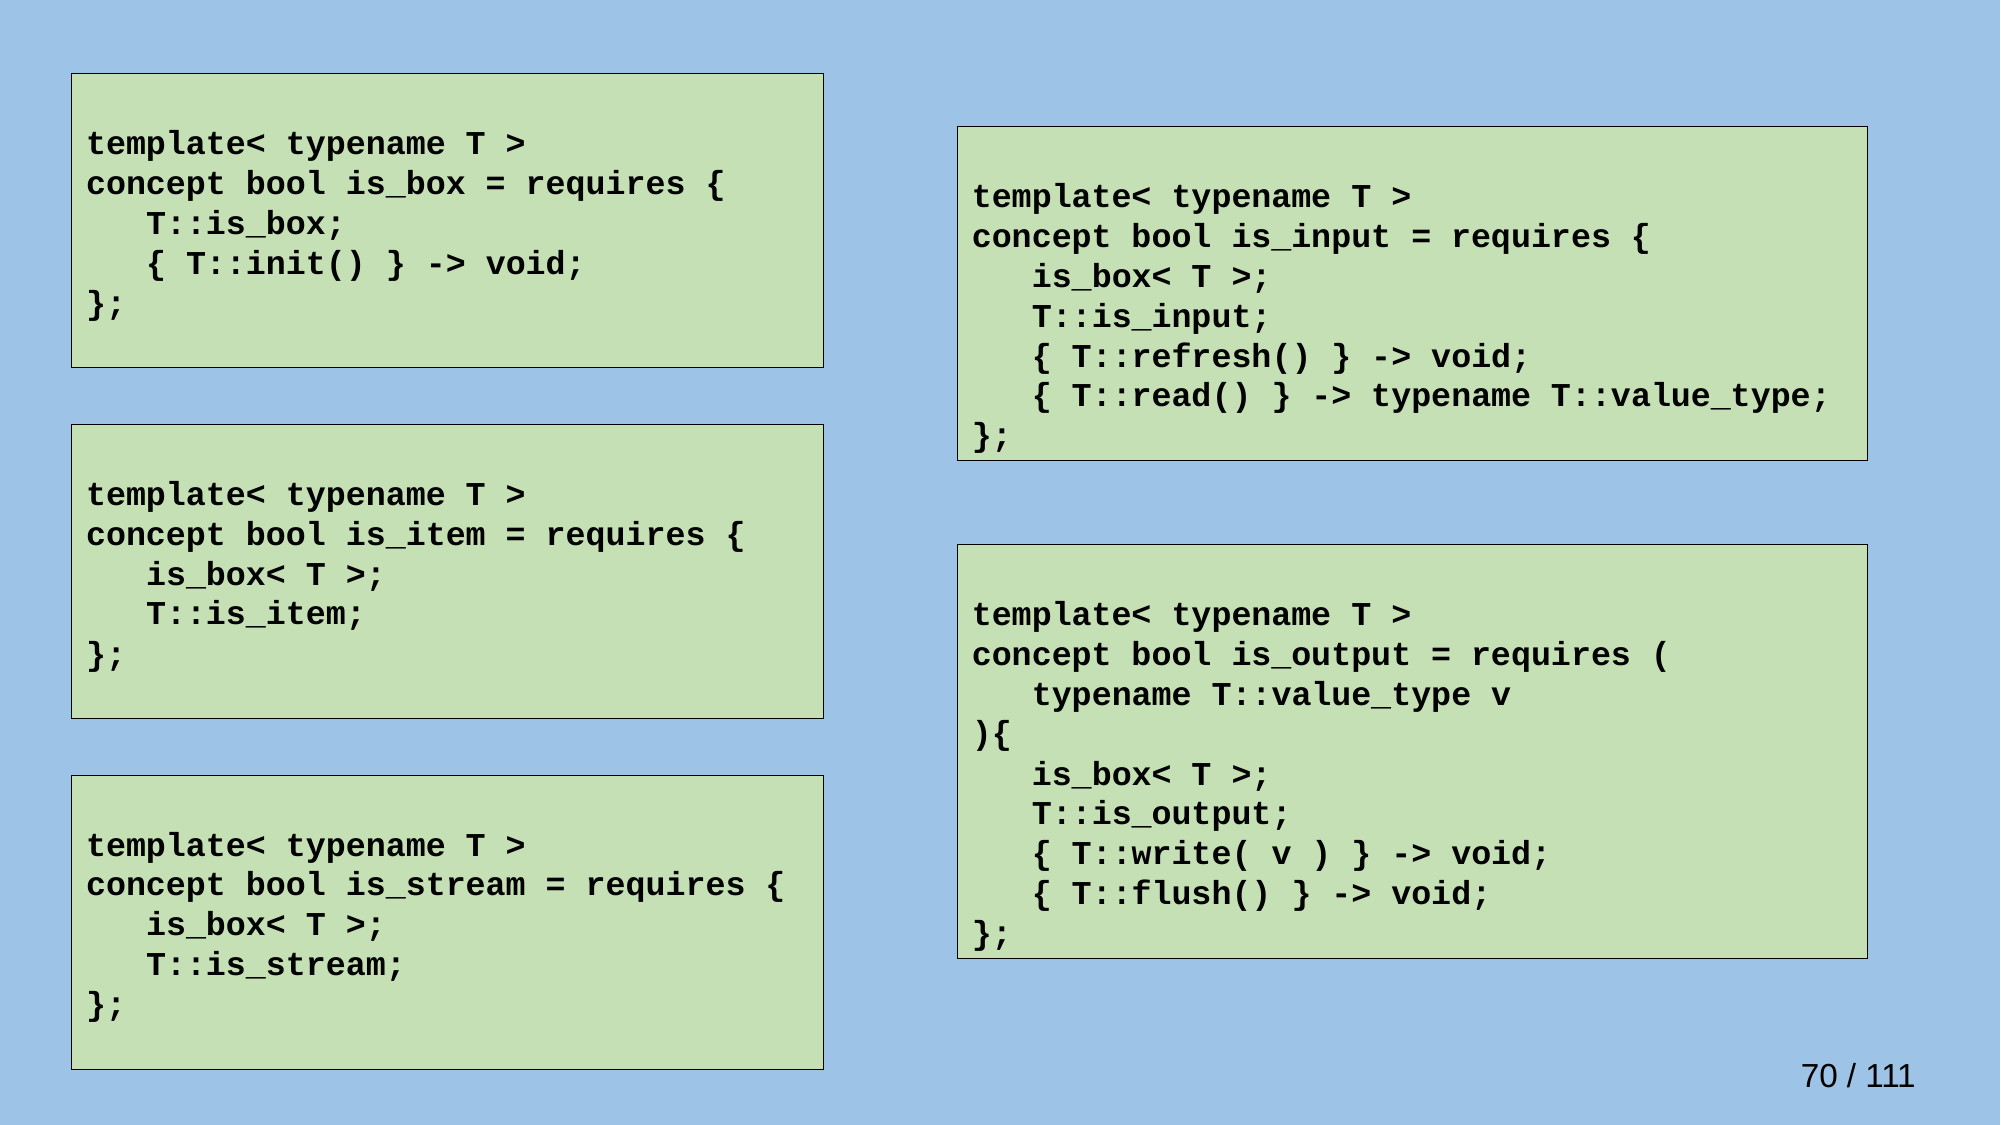

template< typename T >
concept bool is_box = requires {
   T::is_box;
   { T::init() } -> void;
};

template< typename T >
concept bool is_input = requires {
   is_box< T >;
   T::is_input;
   { T::refresh() } -> void;
   { T::read() } -> typename T::value_type;
};

template< typename T >
concept bool is_item = requires {
   is_box< T >;
   T::is_item;
};

template< typename T >
concept bool is_output = requires (
   typename T::value_type v
){
   is_box< T >;
   T::is_output;
   { T::write( v ) } -> void;
   { T::flush() } -> void;
};

template< typename T >
concept bool is_stream = requires {
   is_box< T >;
   T::is_stream;
};